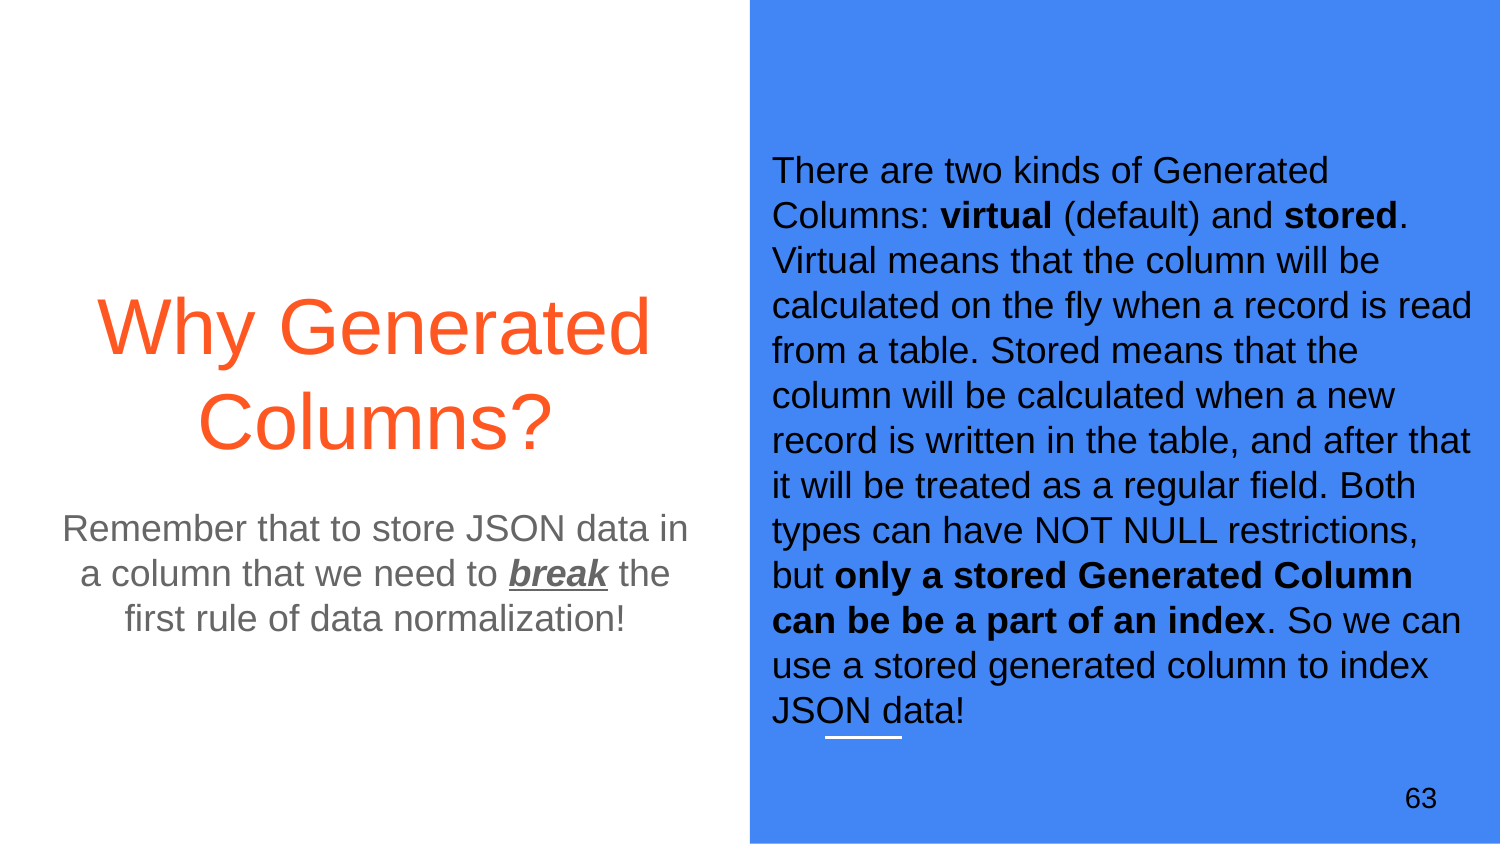

There are two kinds of Generated Columns: virtual (default) and stored. Virtual means that the column will be calculated on the fly when a record is read from a table. Stored means that the column will be calculated when a new record is written in the table, and after that it will be treated as a regular field. Both types can have NOT NULL restrictions, but only a stored Generated Column can be be a part of an index. So we can use a stored generated column to index JSON data!

# Why Generated Columns?
Remember that to store JSON data in a column that we need to break the first rule of data normalization!
63